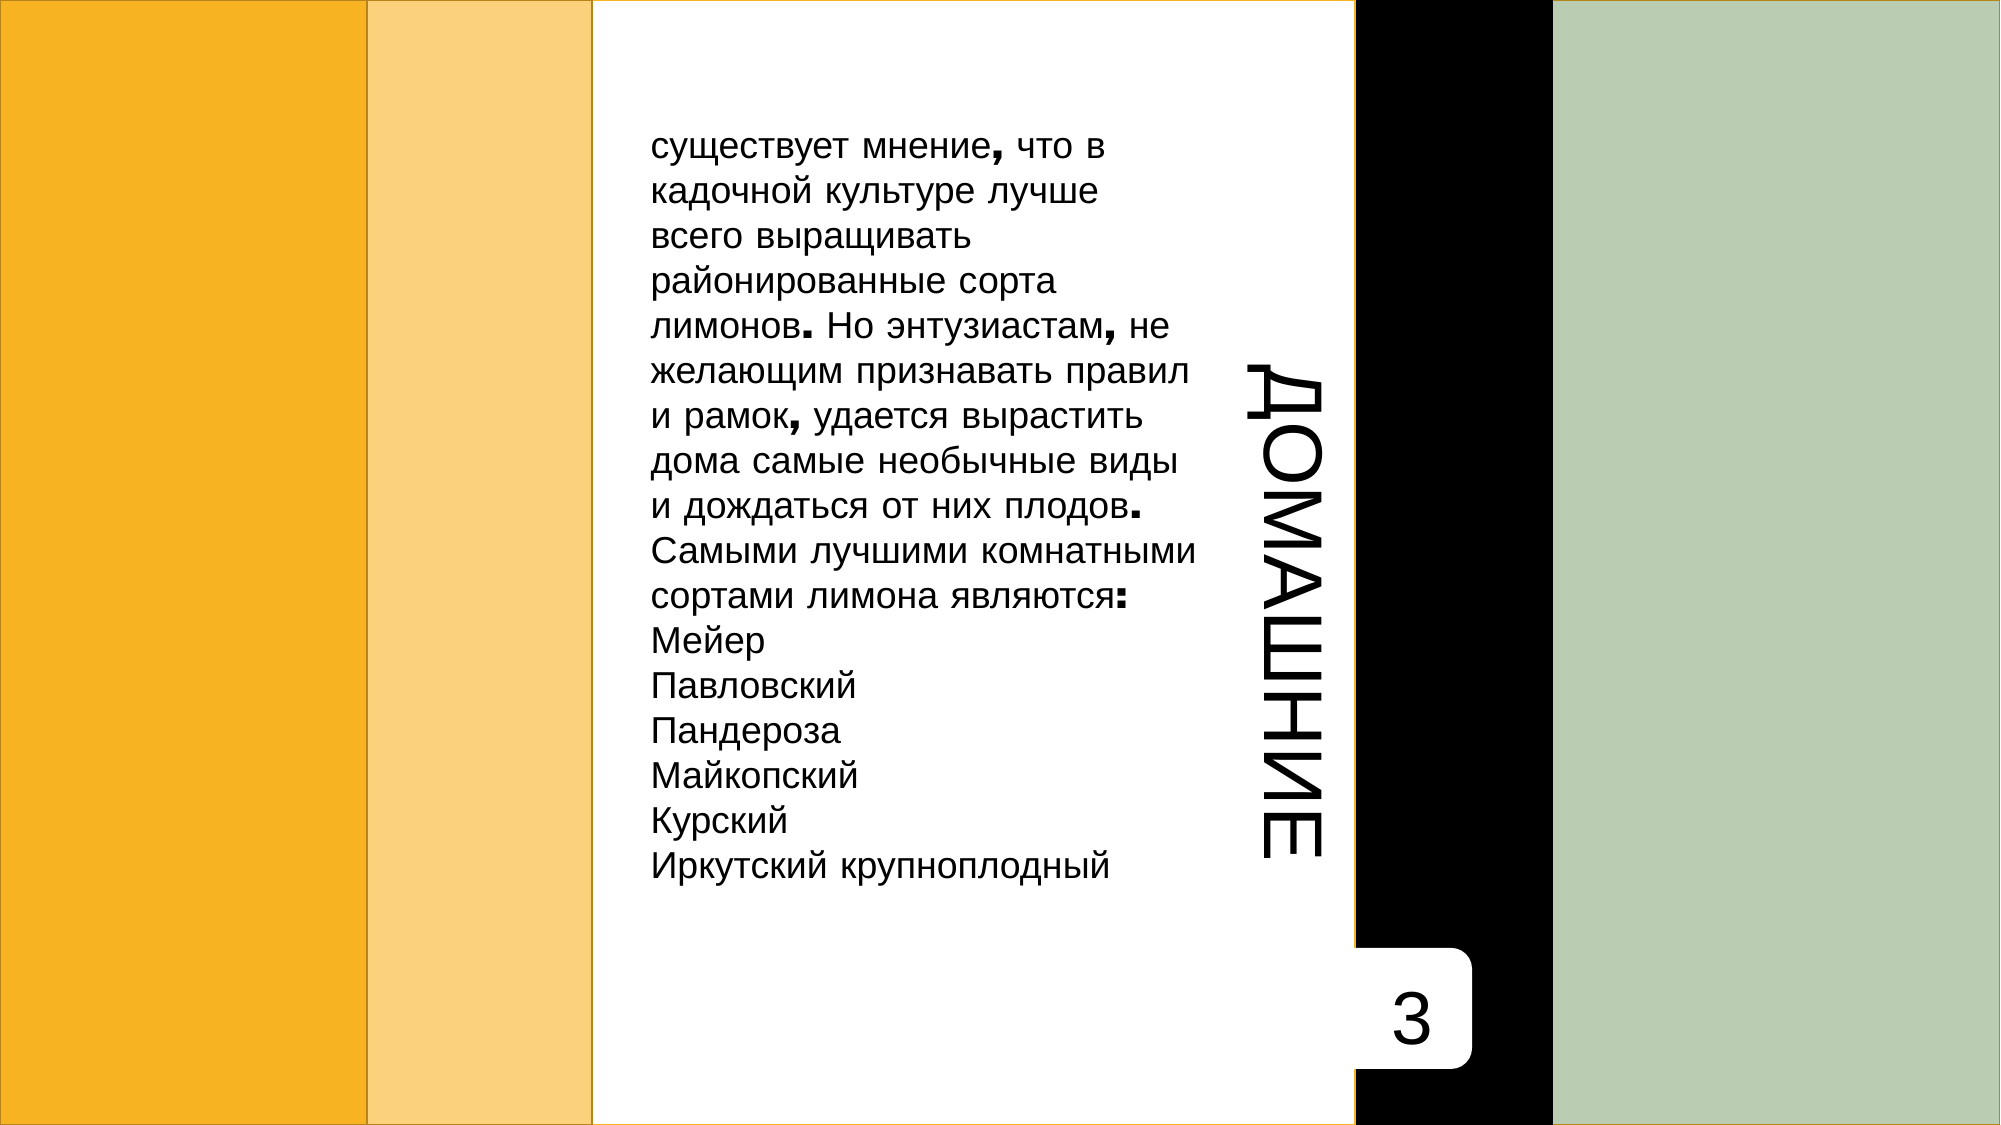

существует мнение, что в кадочной культуре лучше всего выращивать районированные сорта лимонов. Но энтузиастам, не желающим признавать правил и рамок, удается вырастить дома самые необычные виды и дождаться от них плодов. Самыми лучшими комнатными сортами лимона являются:
Мейер
Павловский
Пандероза
Майкопский
Курский
Иркутский крупноплодный
ДОМАШНИЕ

3